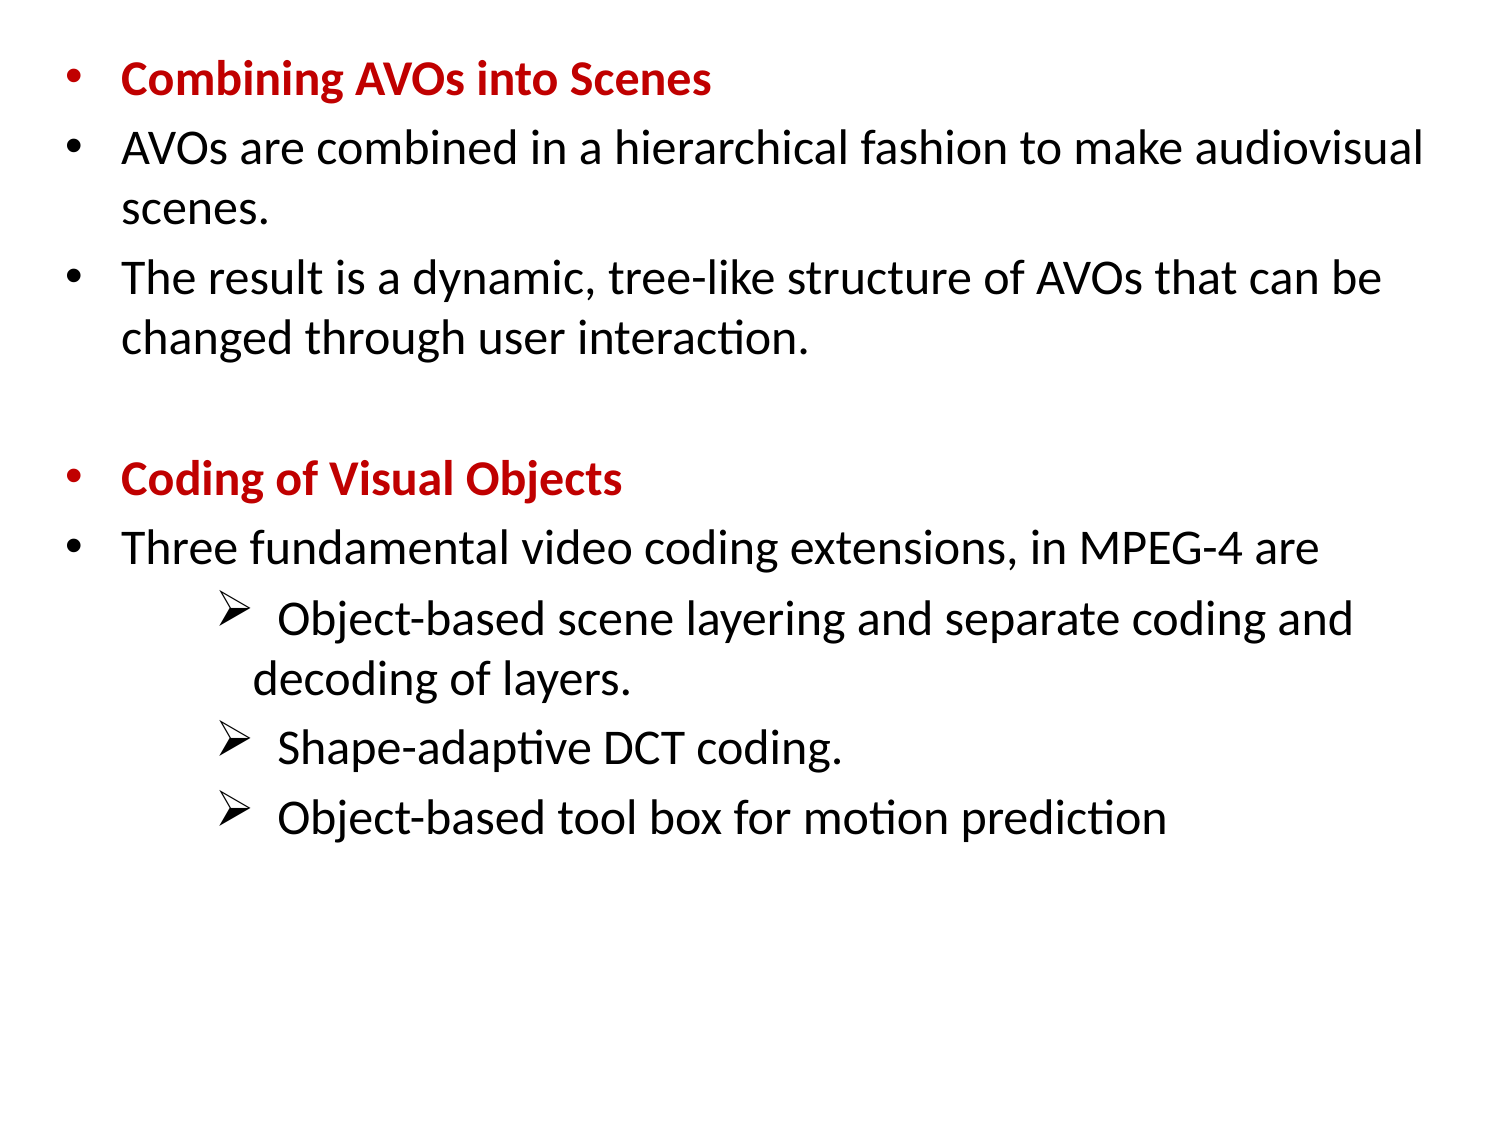

Combining AVOs into Scenes
AVOs are combined in a hierarchical fashion to make audiovisual scenes.
The result is a dynamic, tree-like structure of AVOs that can be changed through user interaction.

Coding of Visual Objects
Three fundamental video coding extensions, in MPEG-4 are
  Object-based scene layering and separate coding and decoding of layers.
  Shape-adaptive DCT coding.
  Object-based tool box for motion prediction